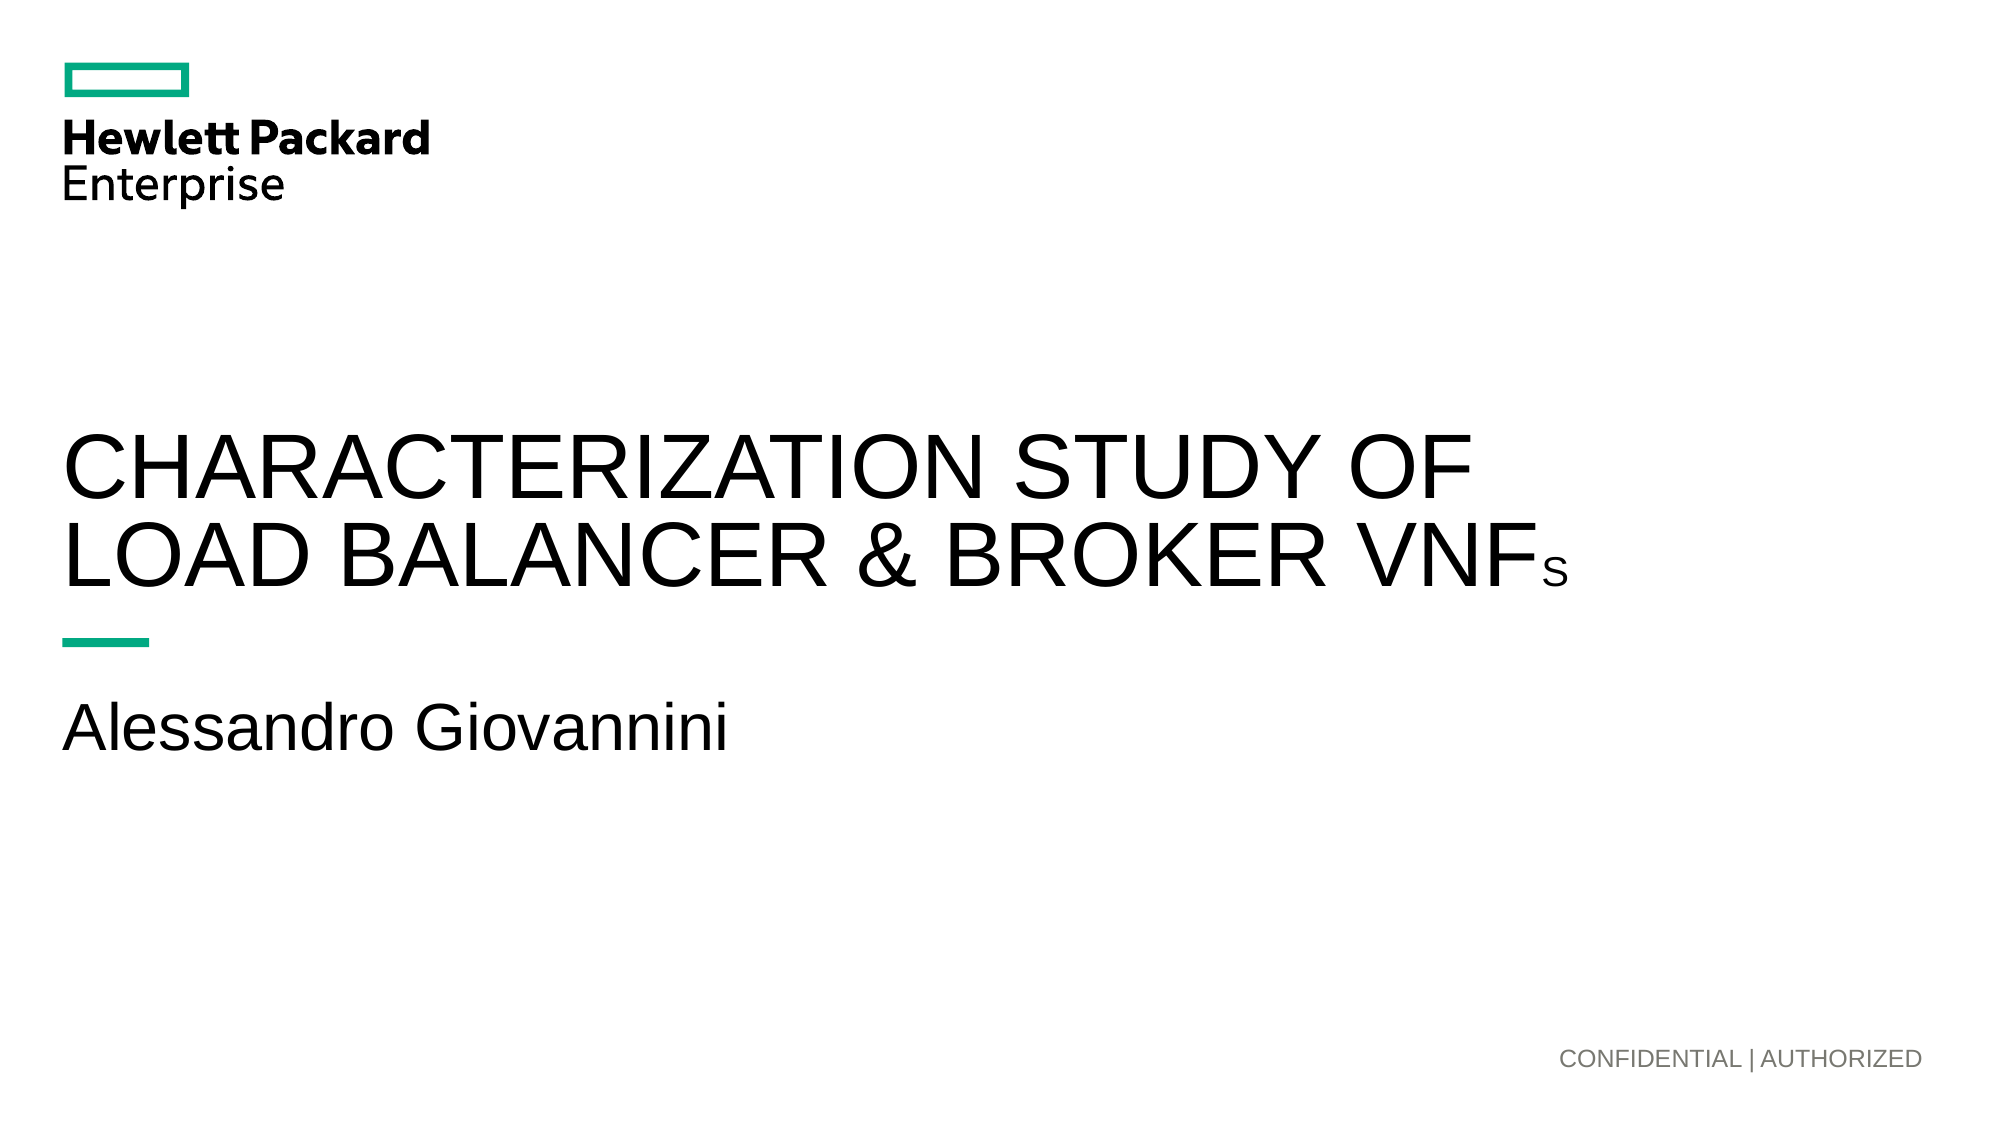

# CHARACTERIZATION STUDY OF Load balancer & broker vnfs
Alessandro Giovannini
CONFIDENTIAL | AUTHORIZED